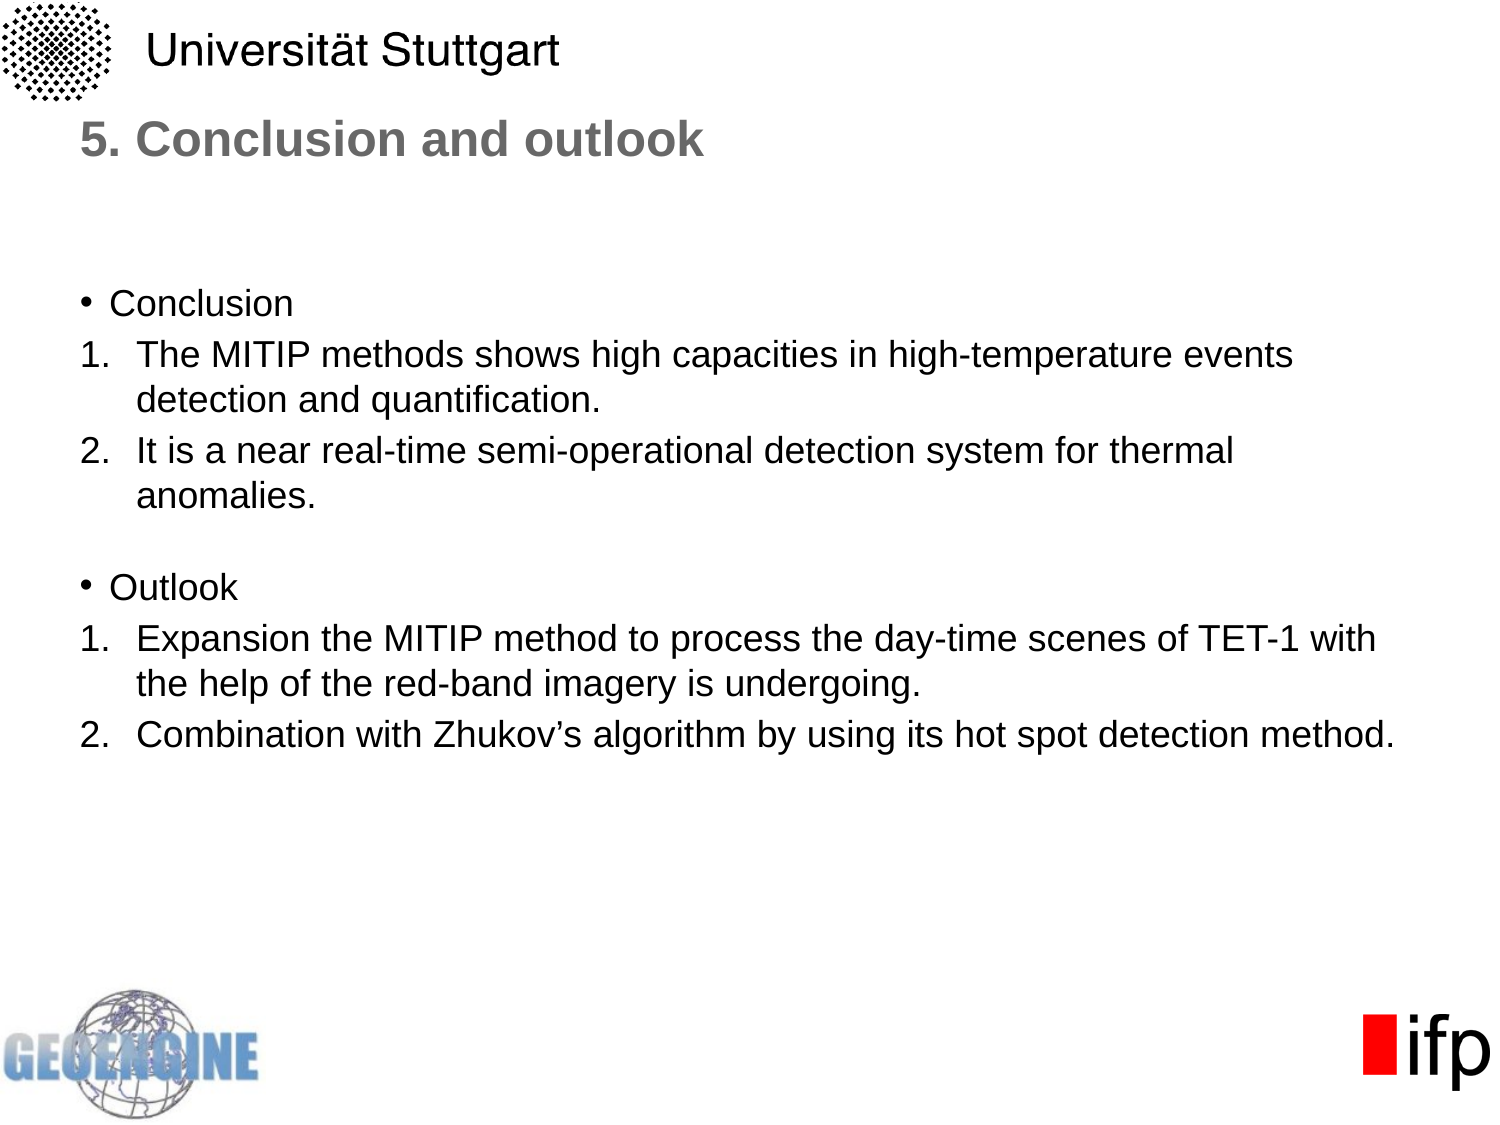

# 5. Conclusion and outlook
Conclusion
The MITIP methods shows high capacities in high-temperature events detection and quantification.
It is a near real-time semi-operational detection system for thermal anomalies.
Outlook
Expansion the MITIP method to process the day-time scenes of TET-1 with the help of the red-band imagery is undergoing.
Combination with Zhukov’s algorithm by using its hot spot detection method.